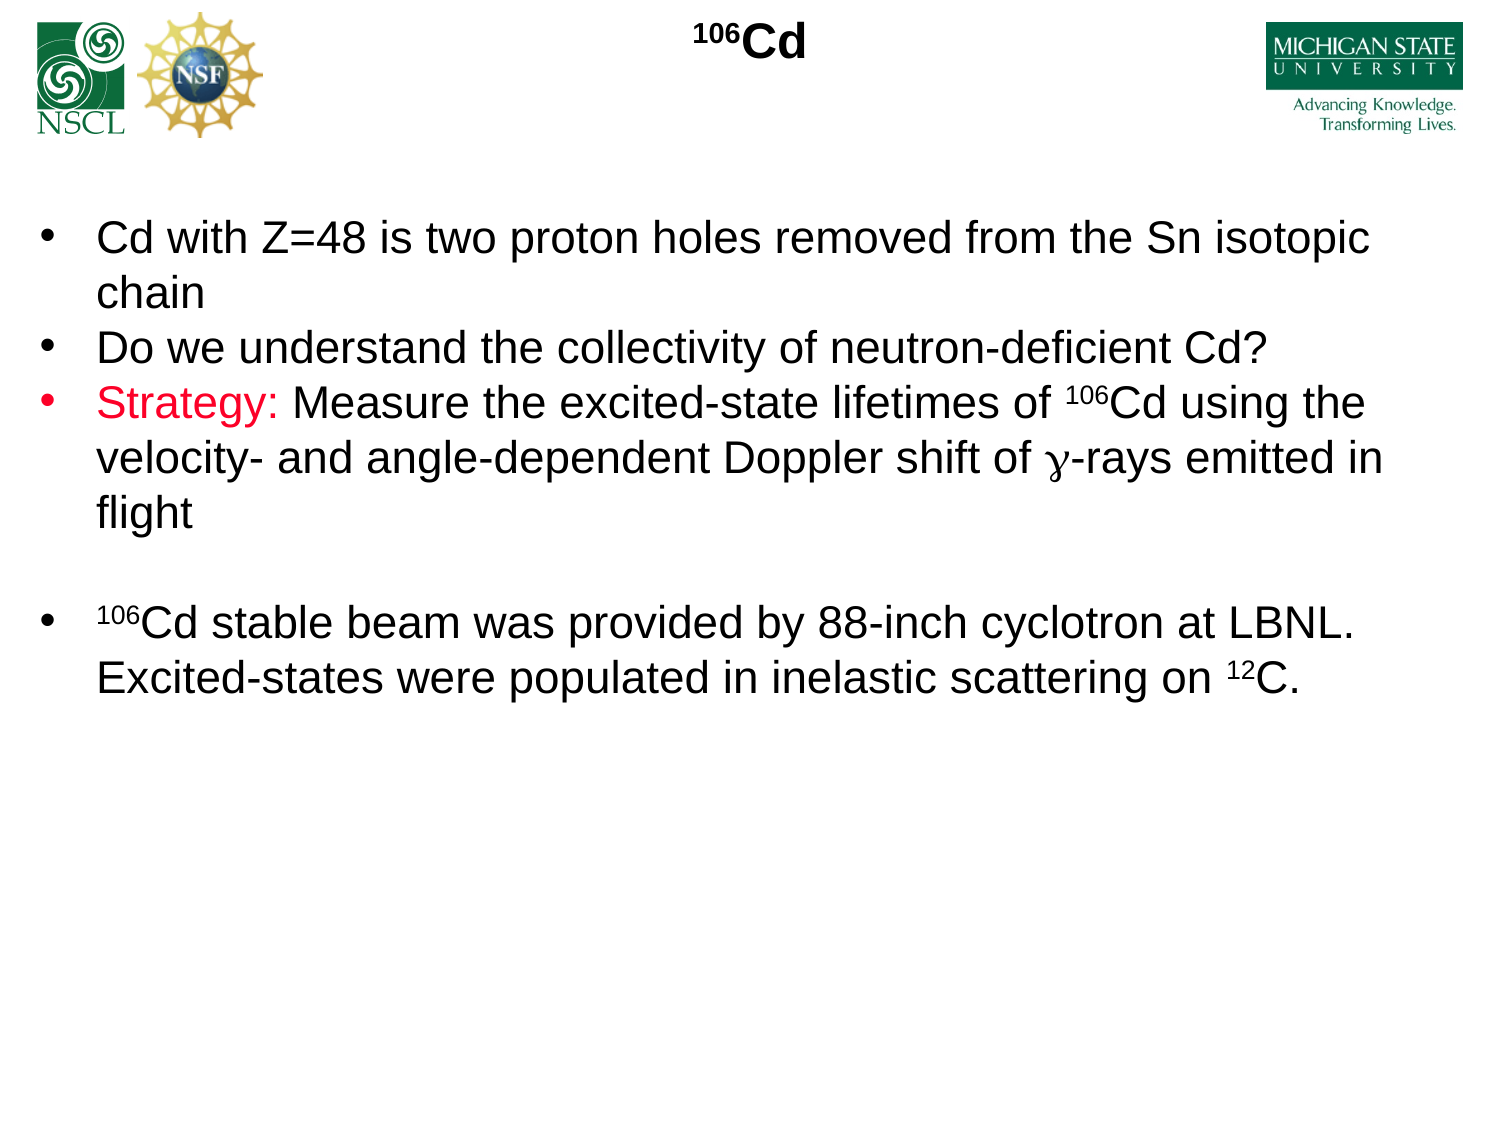

106Cd
Cd with Z=48 is two proton holes removed from the Sn isotopic chain
Do we understand the collectivity of neutron-deficient Cd?
Strategy: Measure the excited-state lifetimes of 106Cd using the velocity- and angle-dependent Doppler shift of γ-rays emitted in flight

106Cd stable beam was provided by 88-inch cyclotron at LBNL. Excited-states were populated in inelastic scattering on 12C.
Figure from M. Huyse